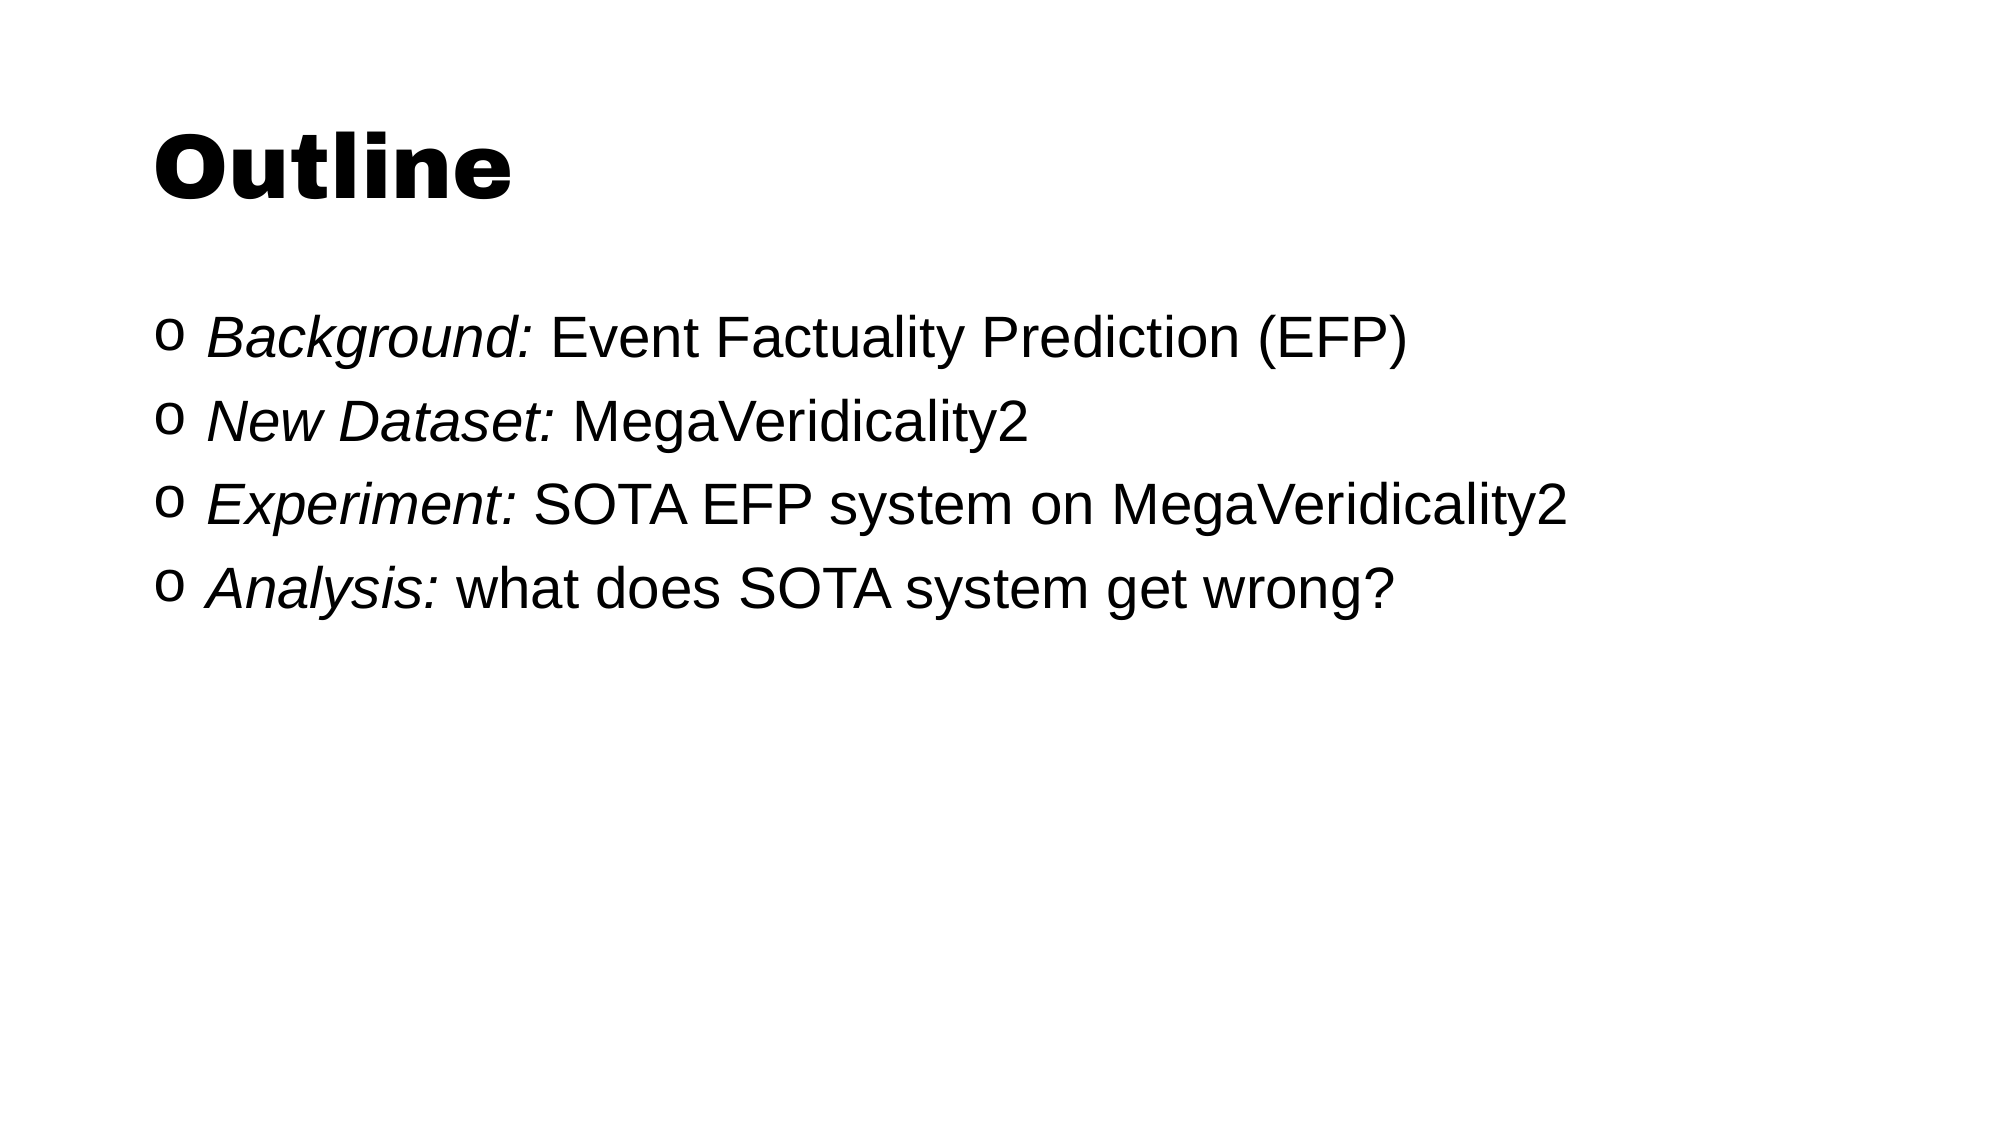

# Outline
 Background: Event Factuality Prediction (EFP)
 New Dataset: MegaVeridicality2
 Experiment: SOTA EFP system on MegaVeridicality2
 Analysis: what does SOTA system get wrong?